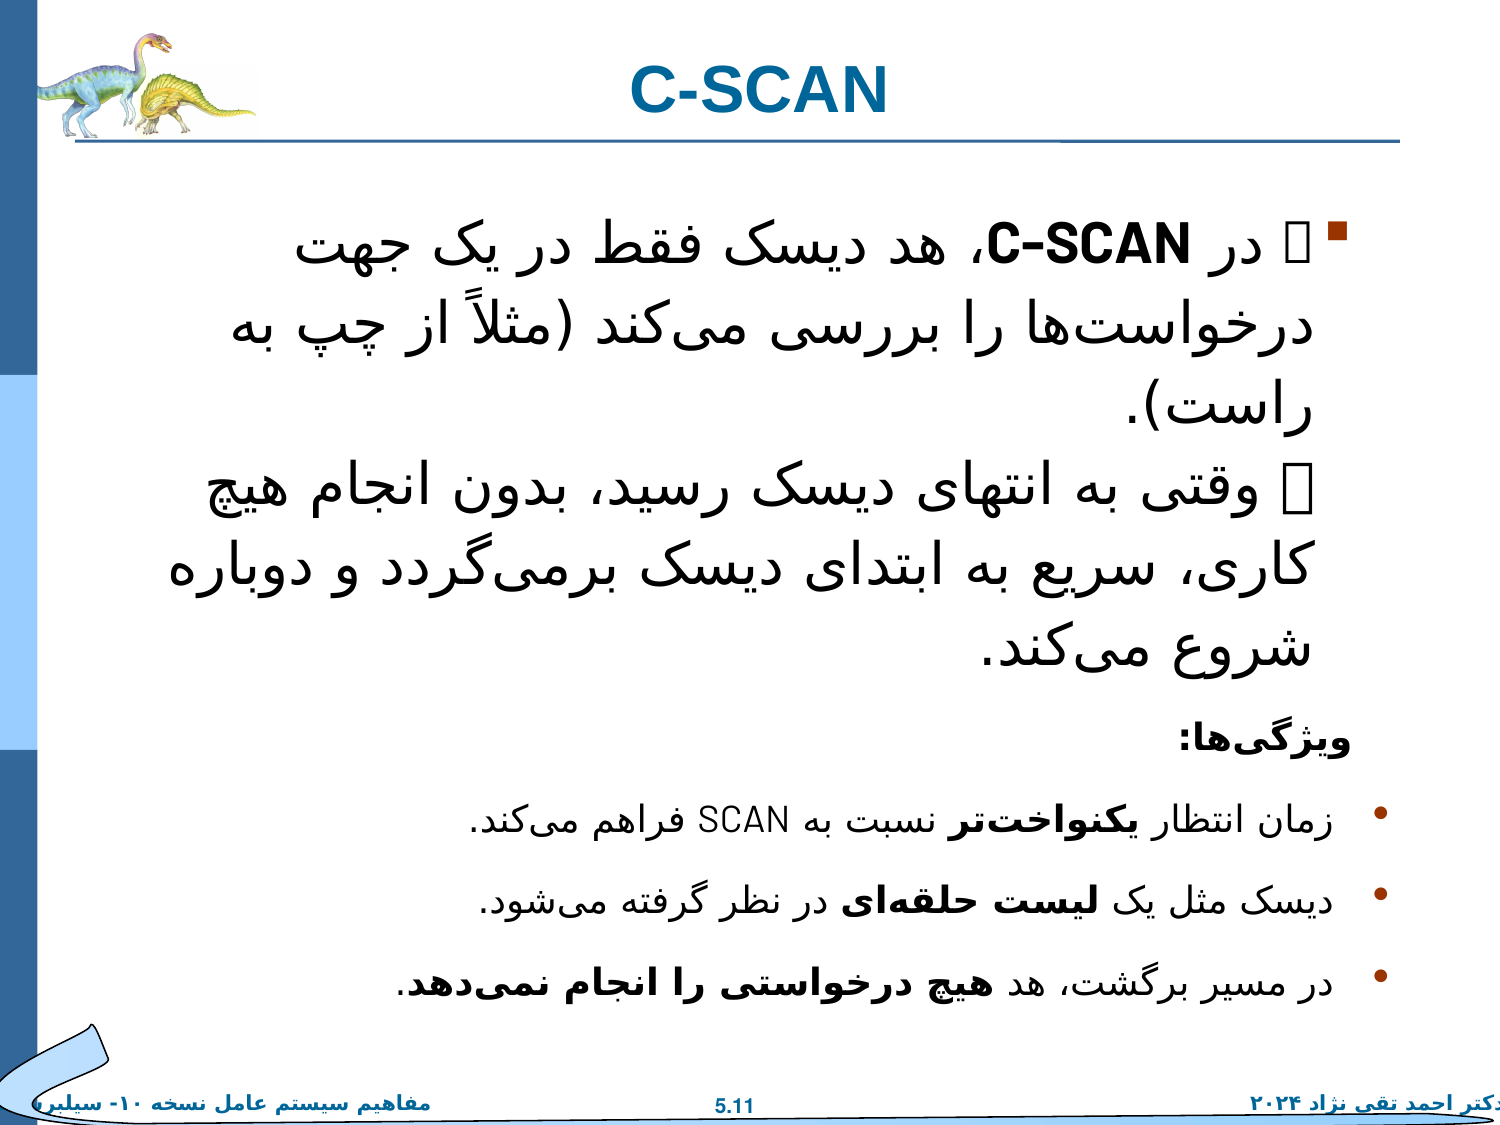

# C-SCAN
🔹 در C-SCAN، هد دیسک فقط در یک جهت درخواست‌ها را بررسی می‌کند (مثلاً از چپ به راست).
🔹 وقتی به انتهای دیسک رسید، بدون انجام هیچ کاری، سریع به ابتدای دیسک برمی‌گردد و دوباره شروع می‌کند.
ویژگی‌ها:
زمان انتظار یکنواخت‌تر نسبت به SCAN فراهم می‌کند.
دیسک مثل یک لیست حلقه‌ای در نظر گرفته می‌شود.
در مسیر برگشت، هد هیچ درخواستی را انجام نمی‌دهد.